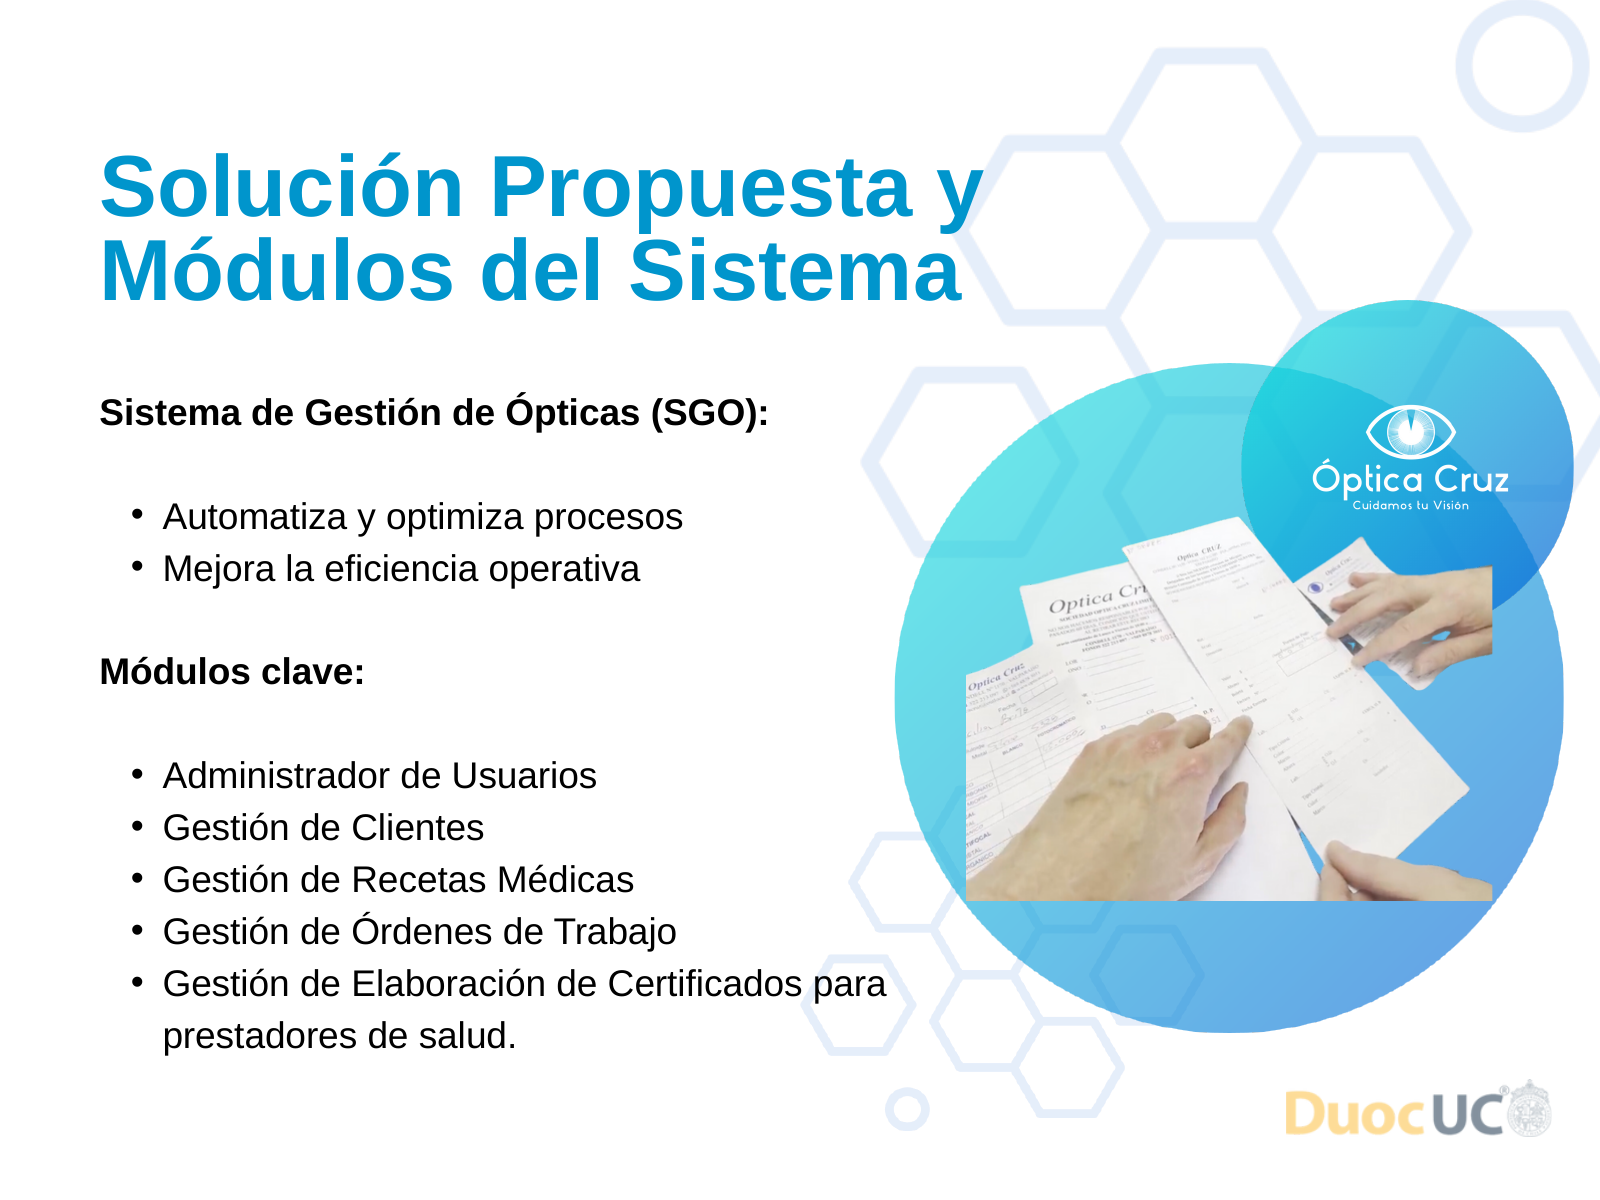

Solución Propuesta y Módulos del Sistema

Sistema de Gestión de Ópticas (SGO):

Automatiza y optimiza procesos
Mejora la eficiencia operativa

Módulos clave:

Administrador de Usuarios
Gestión de Clientes
Gestión de Recetas Médicas
Gestión de Órdenes de Trabajo
Gestión de Elaboración de Certificados para prestadores de salud.